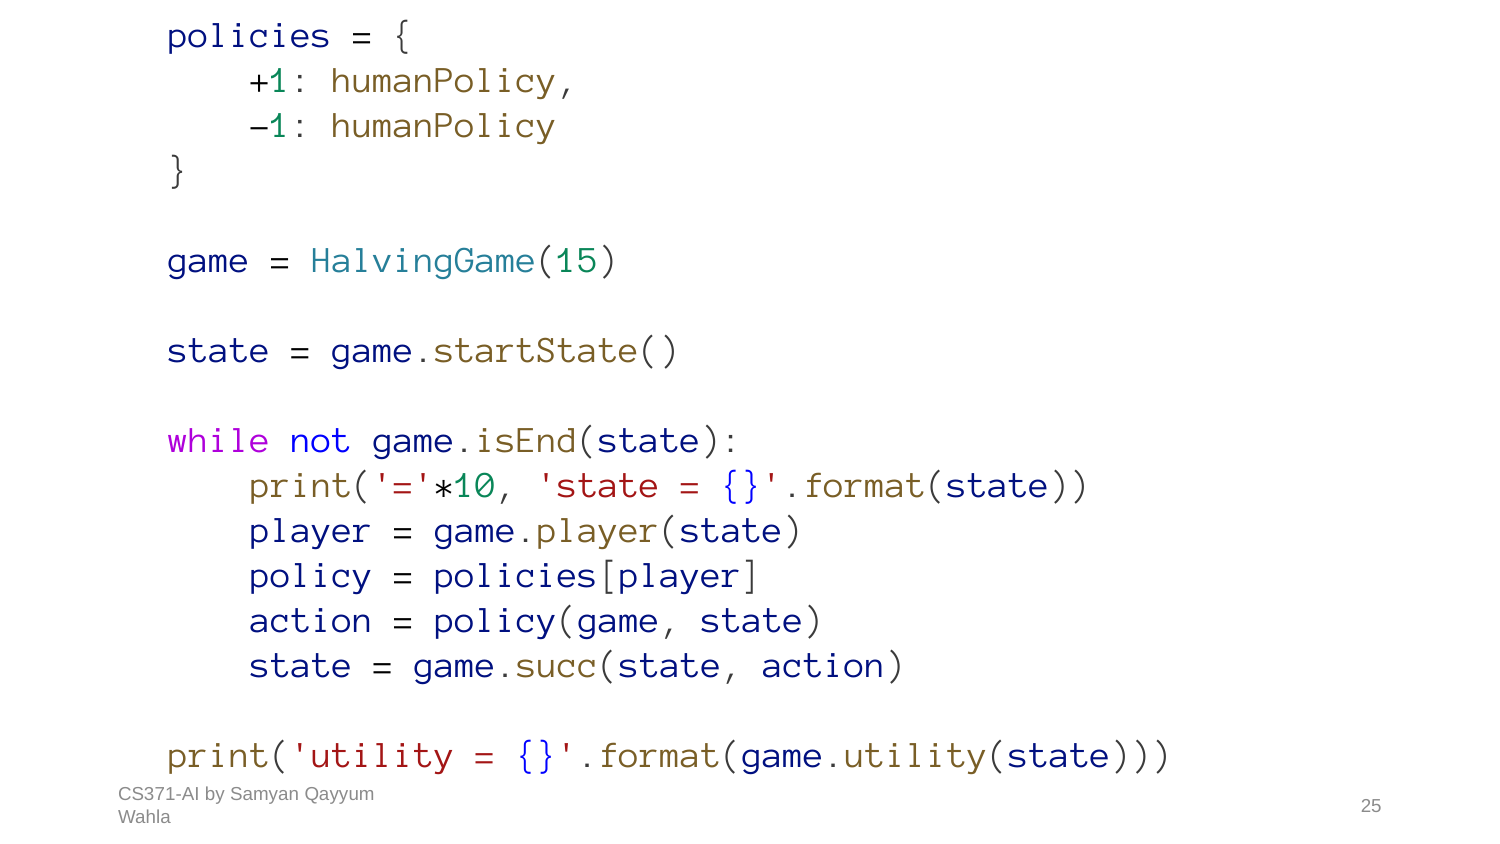

policies = {
    +1: humanPolicy,
    -1: humanPolicy
}
game = HalvingGame(15)
state = game.startState()
while not game.isEnd(state):
    print('='*10, 'state = {}'.format(state))
    player = game.player(state)
    policy = policies[player]
    action = policy(game, state)
    state = game.succ(state, action)
print('utility = {}'.format(game.utility(state)))
CS371-AI by Samyan Qayyum Wahla
25